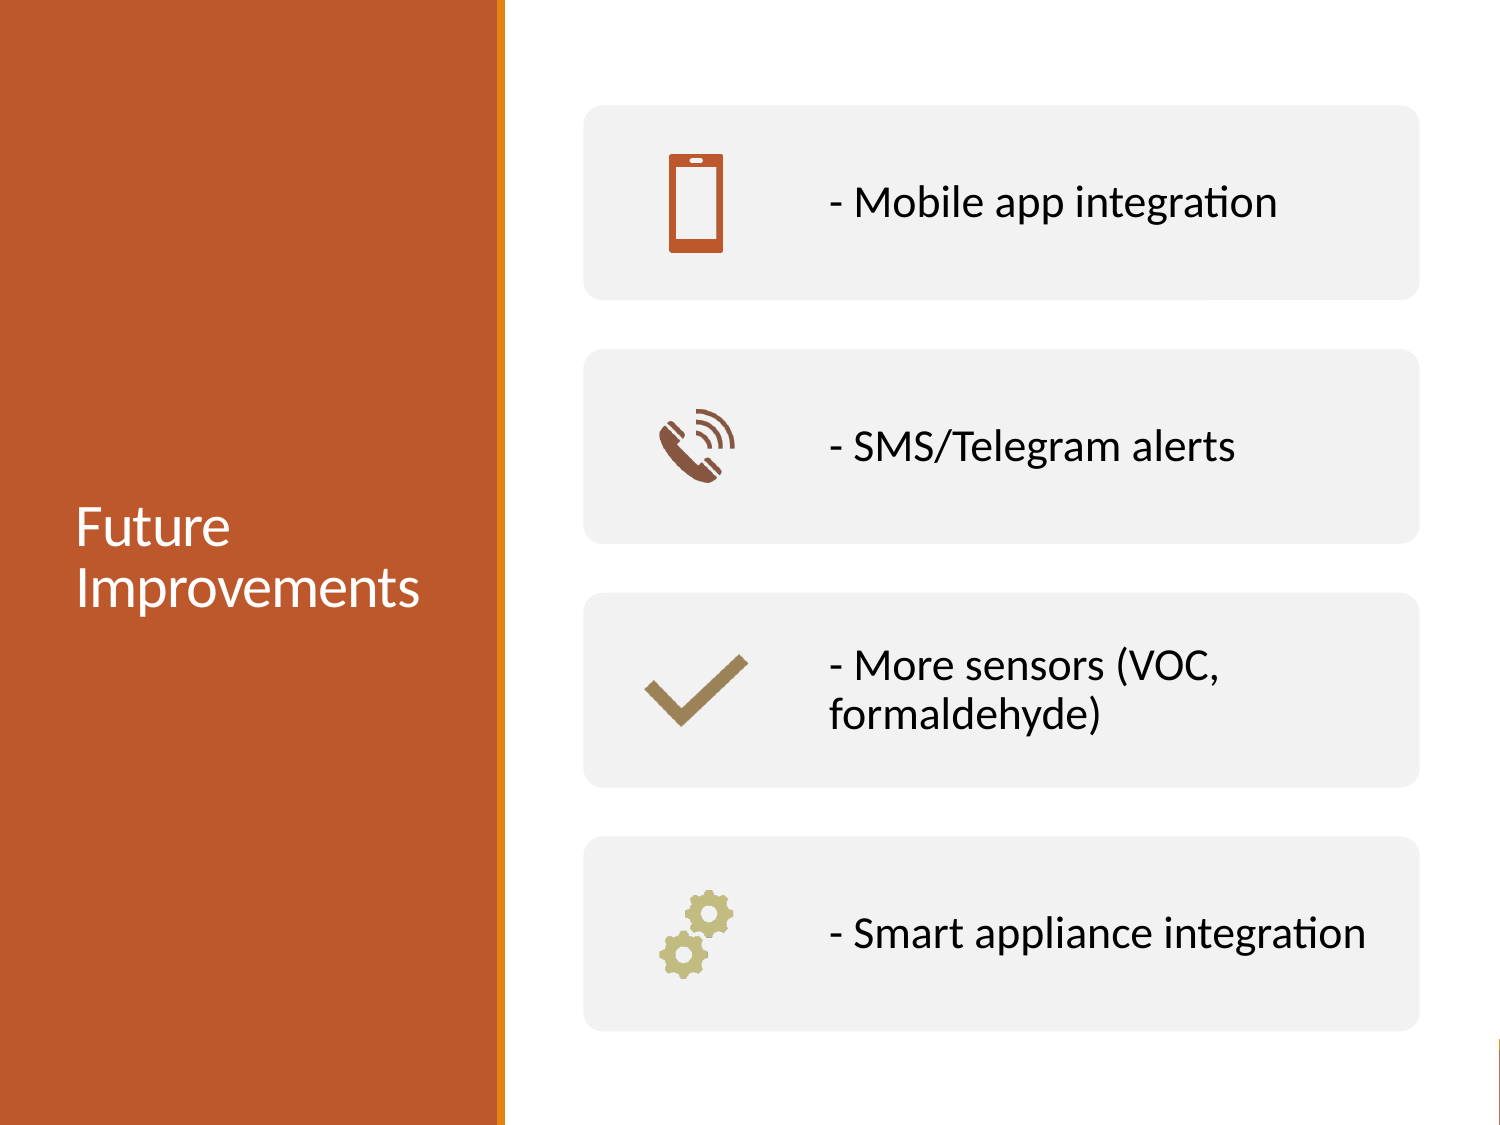

# Future Improvements
- Mobile app integration
- SMS/Telegram alerts
- More sensors (VOC, formaldehyde)
- Smart appliance integration